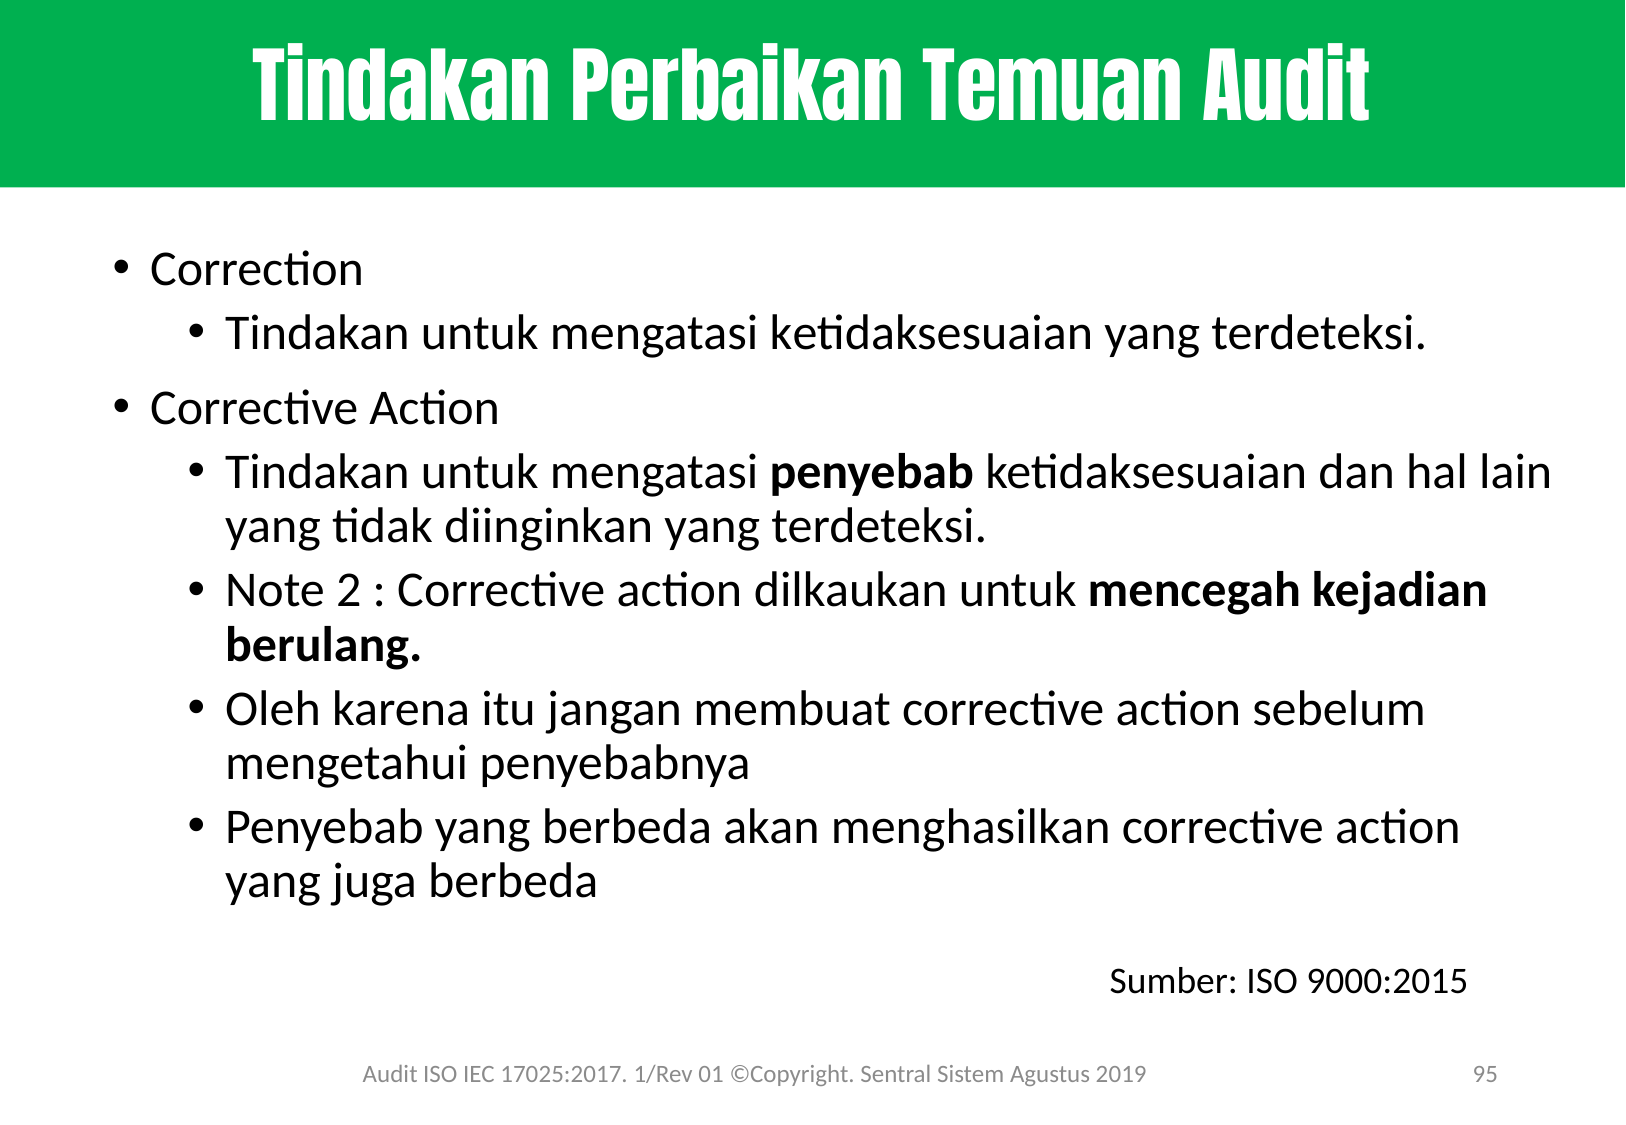

# Tindakan Perbaikan Temuan Audit
Correction
Tindakan untuk mengatasi ketidaksesuaian yang terdeteksi.
Corrective Action
Tindakan untuk mengatasi penyebab ketidaksesuaian dan hal lain yang tidak diinginkan yang terdeteksi.
Note 2 : Corrective action dilkaukan untuk mencegah kejadian berulang.
Oleh karena itu jangan membuat corrective action sebelum mengetahui penyebabnya
Penyebab yang berbeda akan menghasilkan corrective action yang juga berbeda
Sumber: ISO 9000:2015
Audit ISO IEC 17025:2017. 1/Rev 01 ©Copyright. Sentral Sistem Agustus 2019
95